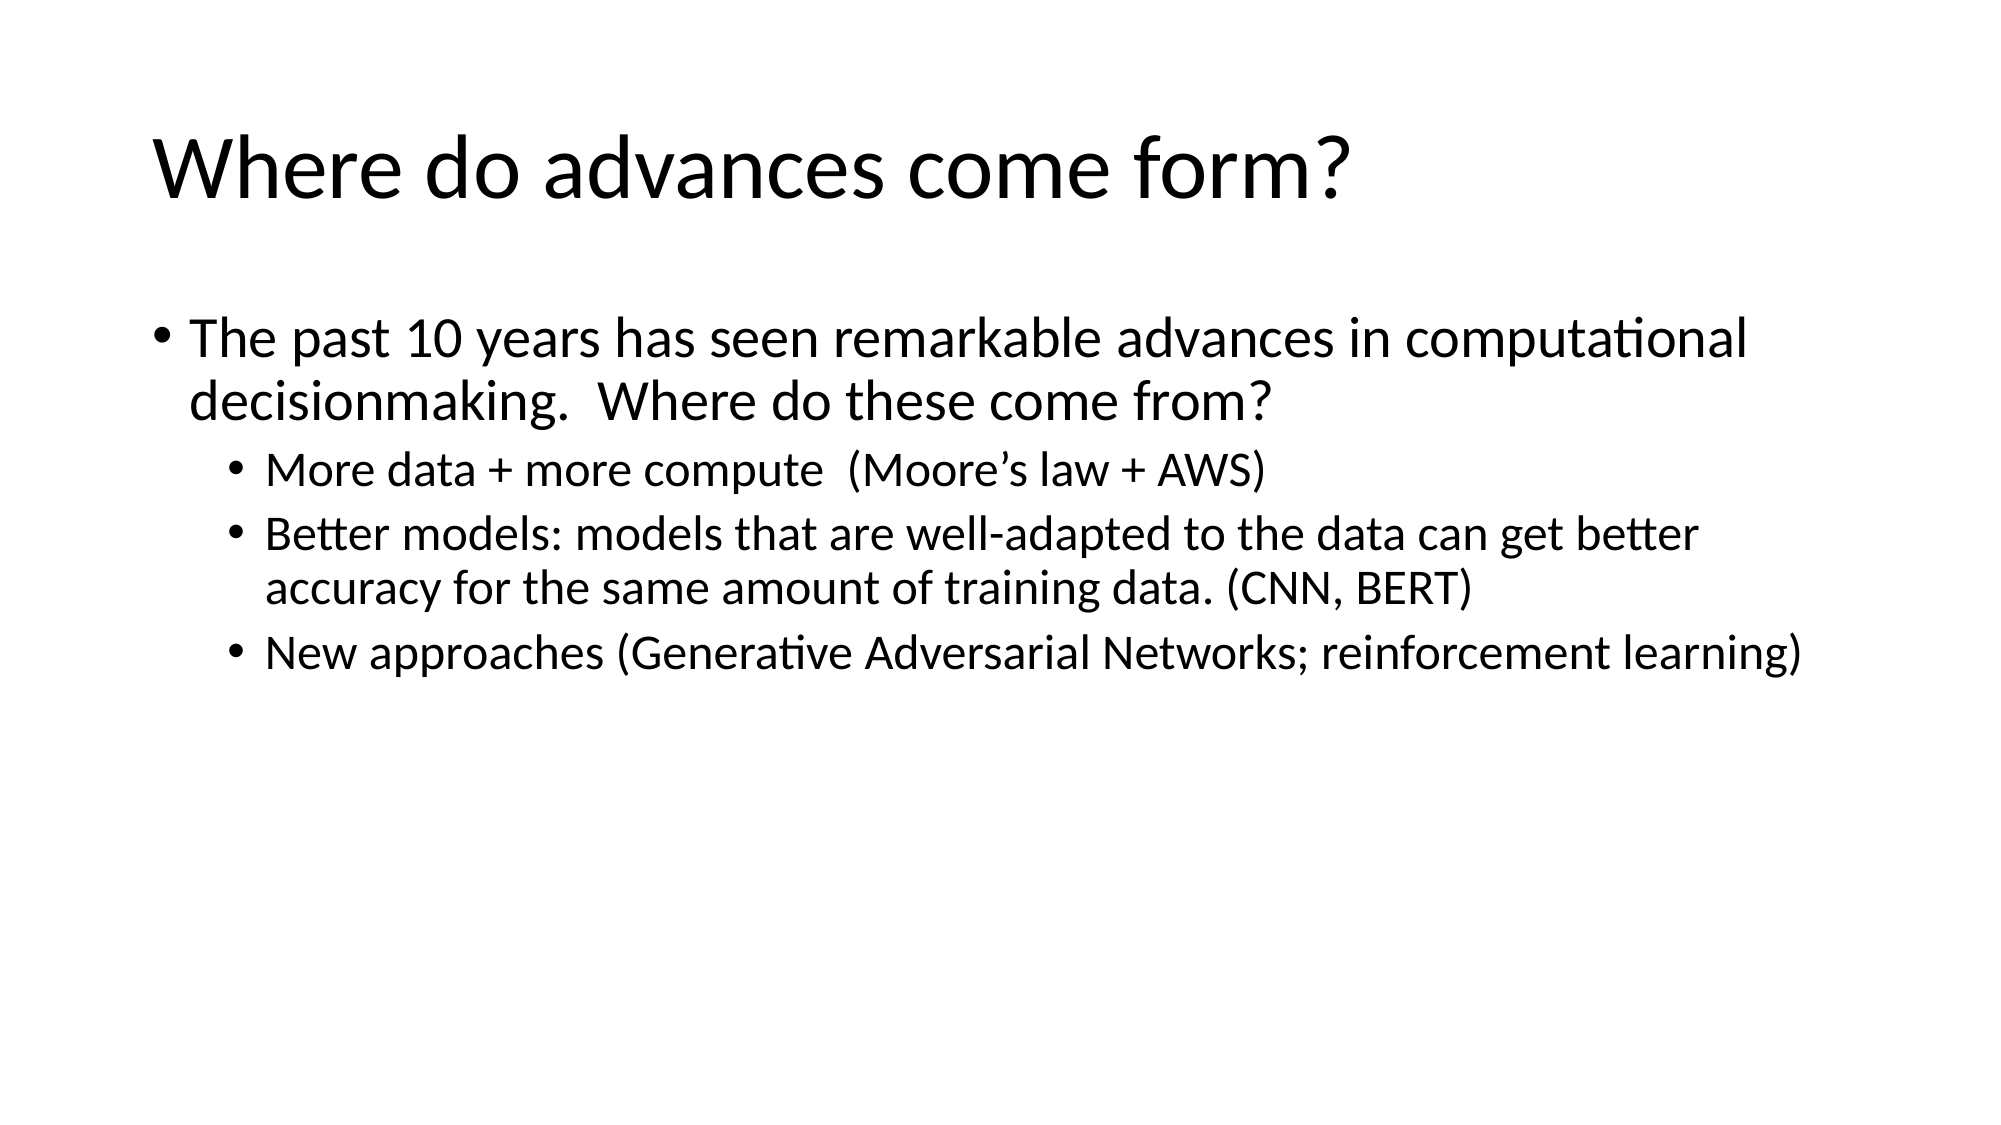

# Where do advances come form?
The past 10 years has seen remarkable advances in computational decisionmaking.  Where do these come from?
More data + more compute  (Moore’s law + AWS)
Better models: models that are well-adapted to the data can get better accuracy for the same amount of training data. (CNN, BERT)
New approaches (Generative Adversarial Networks; reinforcement learning)